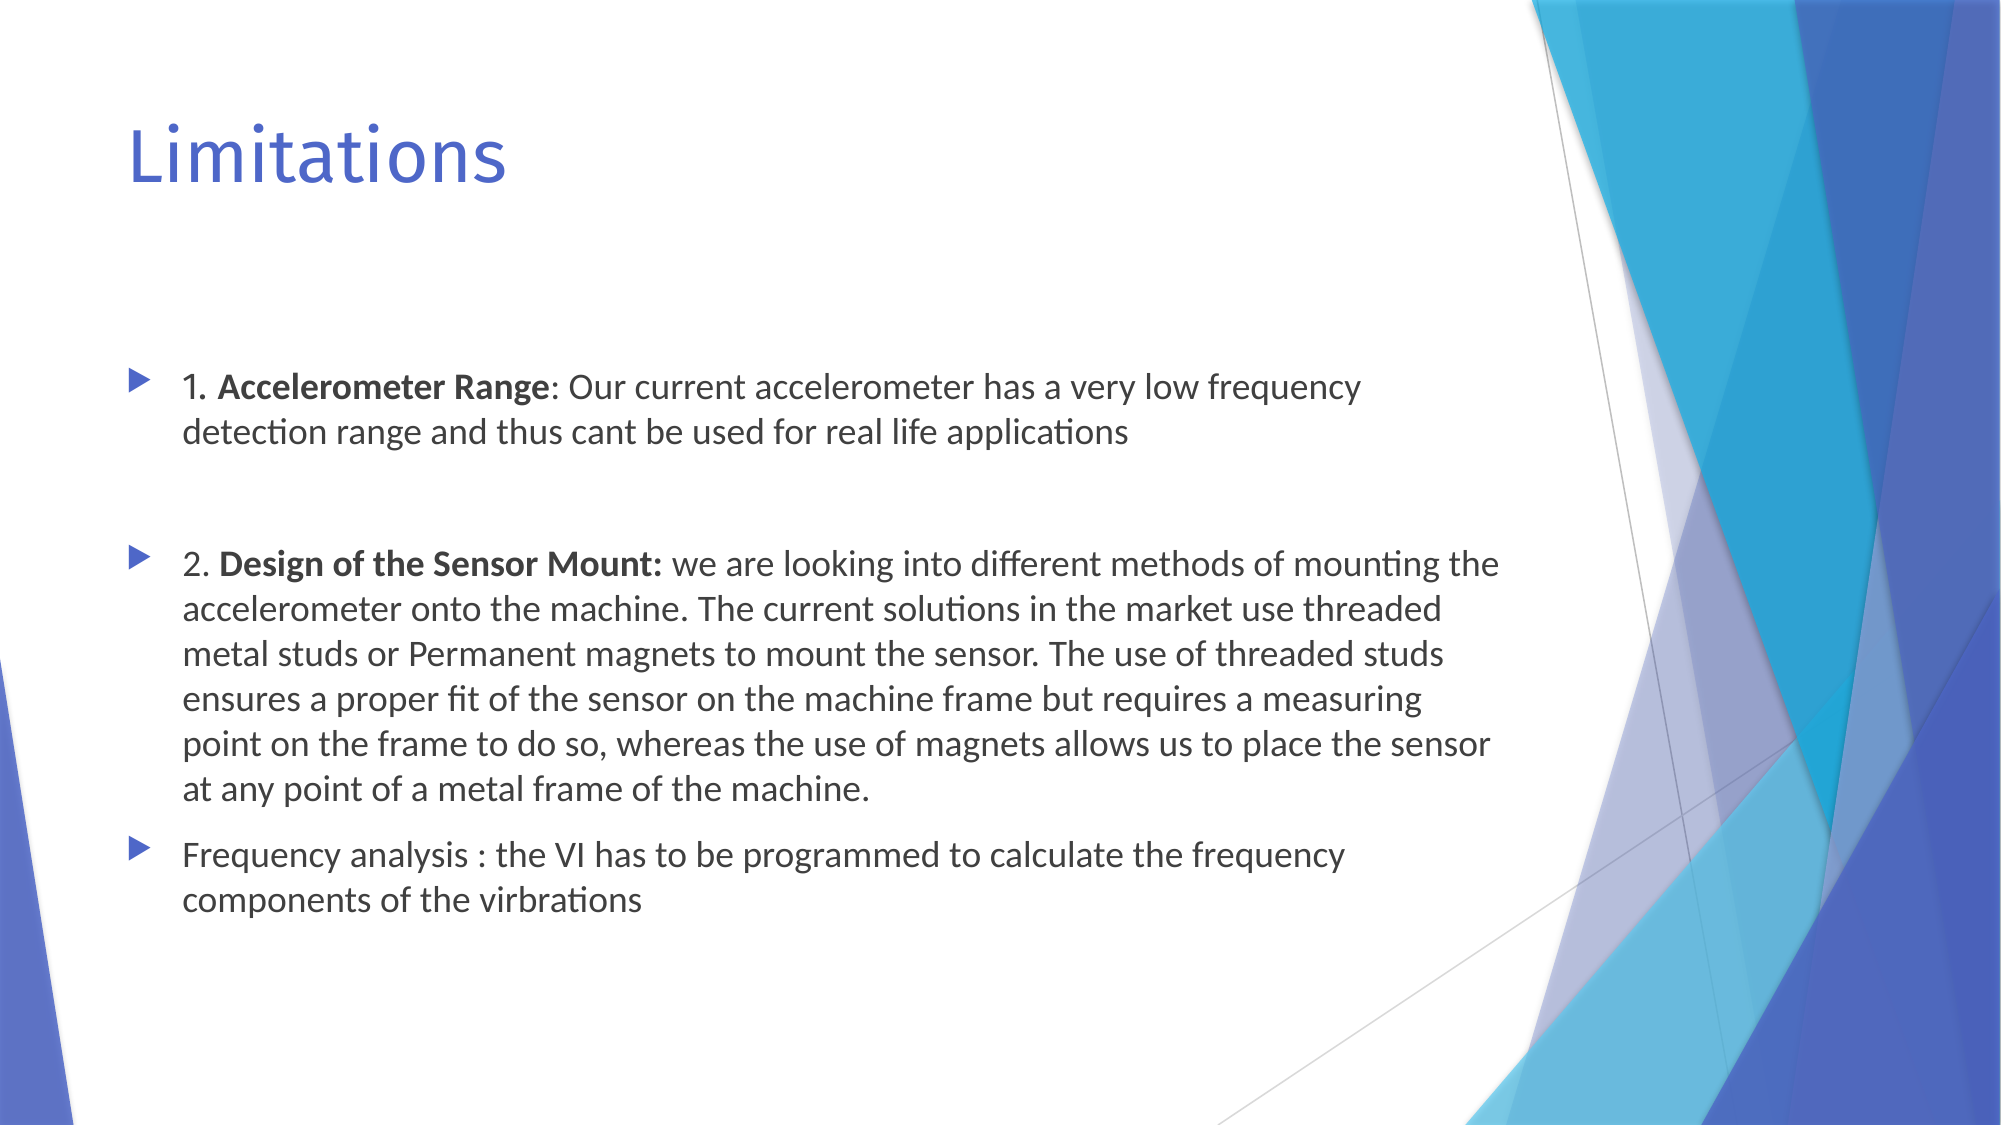

# Limitations
1. Accelerometer Range: Our current accelerometer has a very low frequency detection range and thus cant be used for real life applications

2. Design of the Sensor Mount: we are looking into different methods of mounting the accelerometer onto the machine. The current solutions in the market use threaded metal studs or Permanent magnets to mount the sensor. The use of threaded studs ensures a proper fit of the sensor on the machine frame but requires a measuring point on the frame to do so, whereas the use of magnets allows us to place the sensor at any point of a metal frame of the machine.
Frequency analysis : the VI has to be programmed to calculate the frequency components of the virbrations